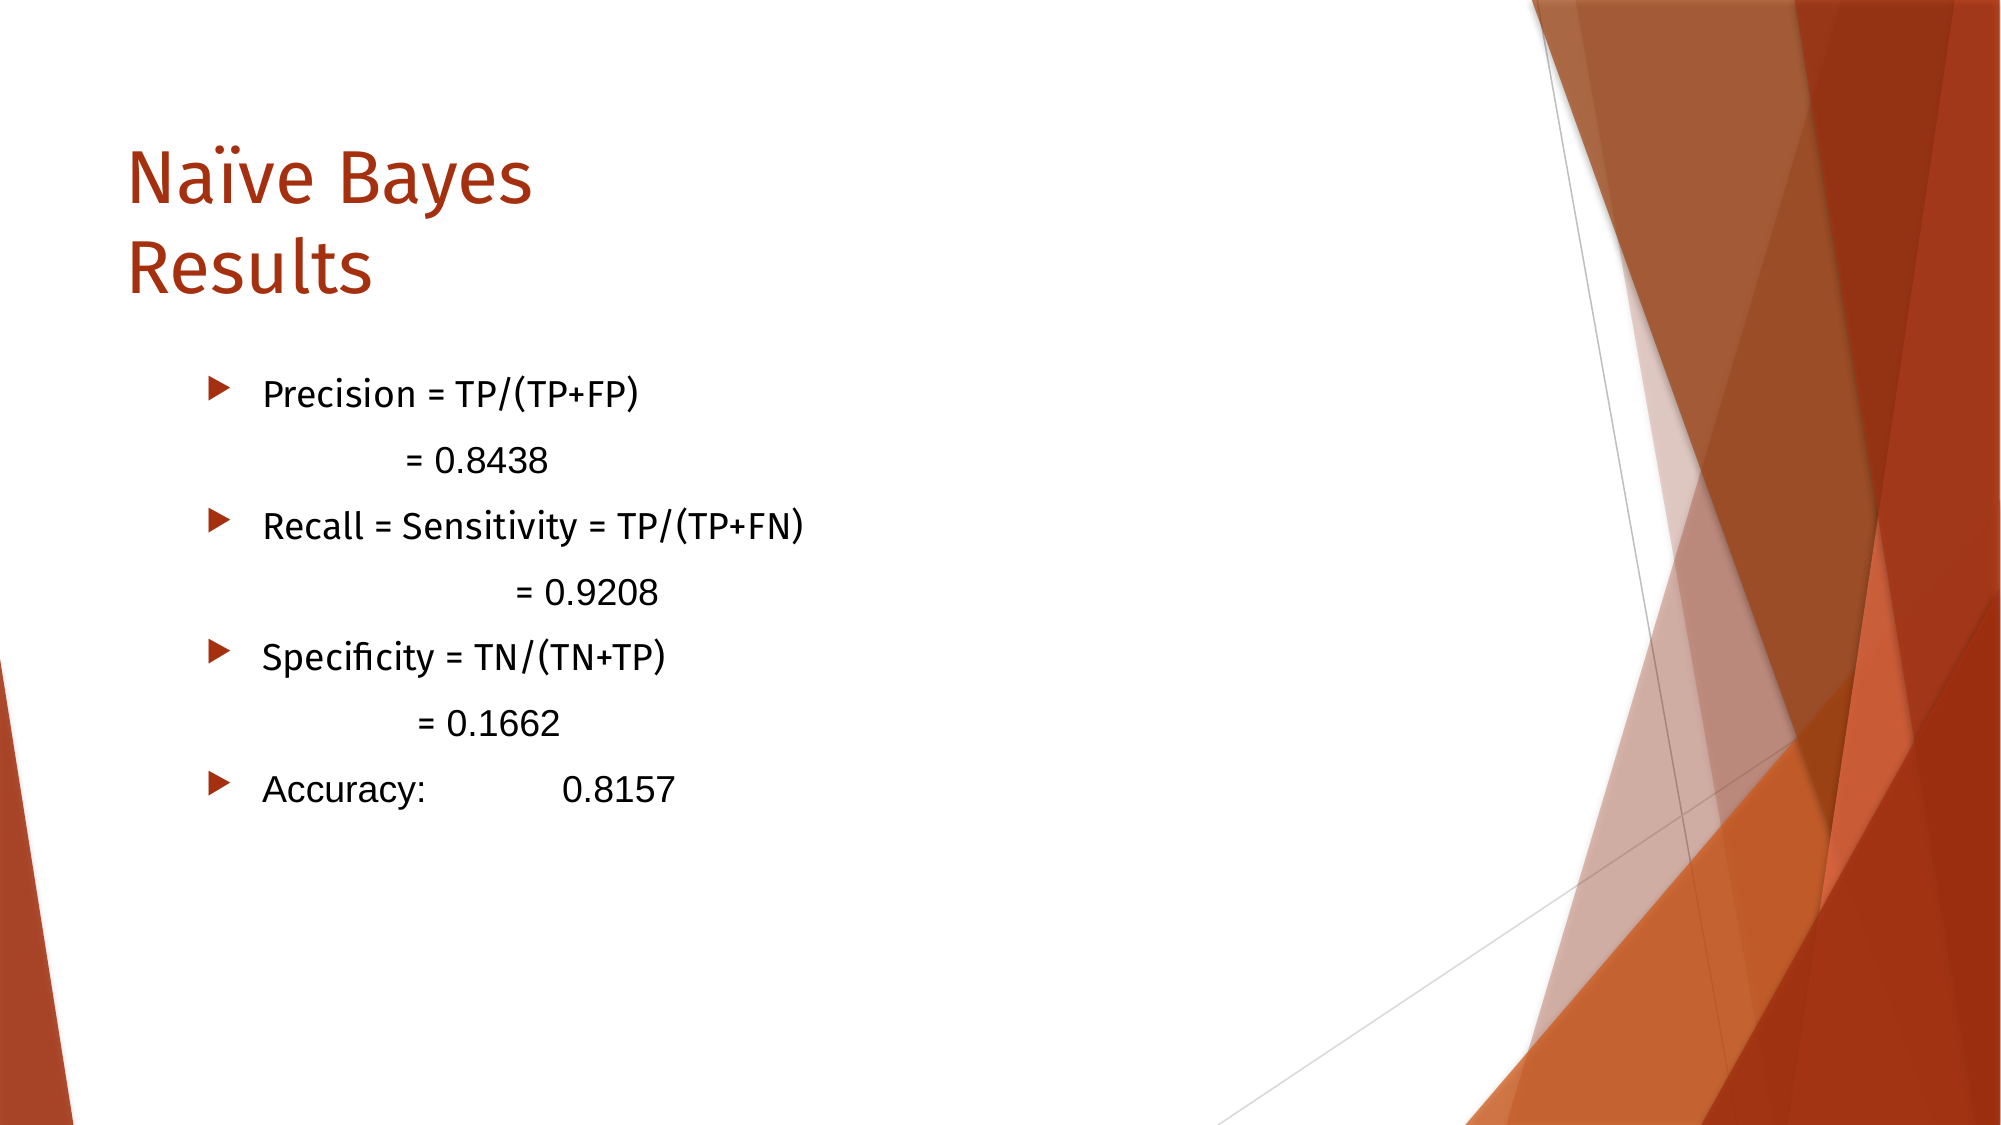

# Naïve Bayes Results
Precision = TP/(TP+FP)
                    = 0.8438
Recall = Sensitivity = TP/(TP+FN)
		 = 0.9208
Specificity = TN/(TN+TP)
        = 0.1662
Accuracy:	0.8157